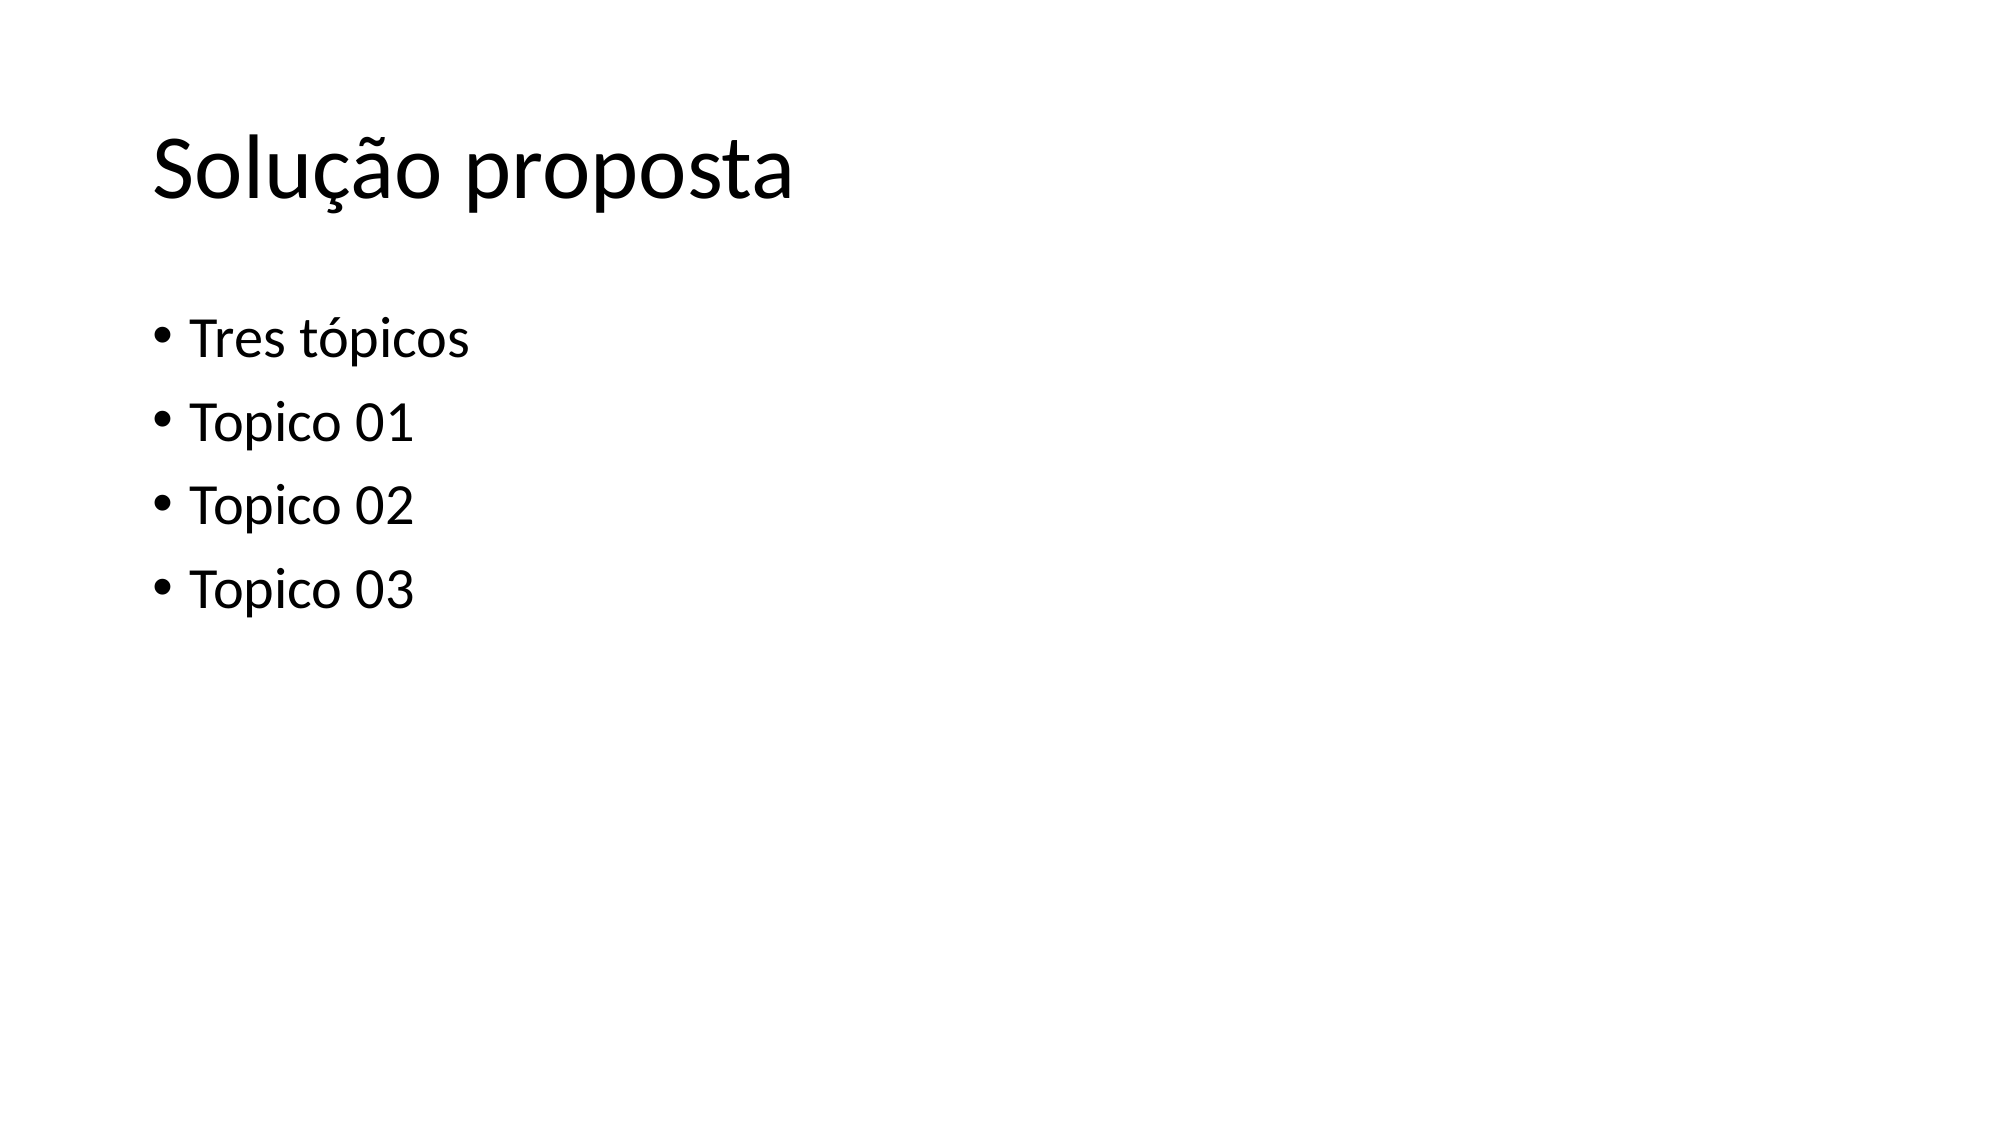

# Solução proposta
Tres tópicos
Topico 01
Topico 02
Topico 03